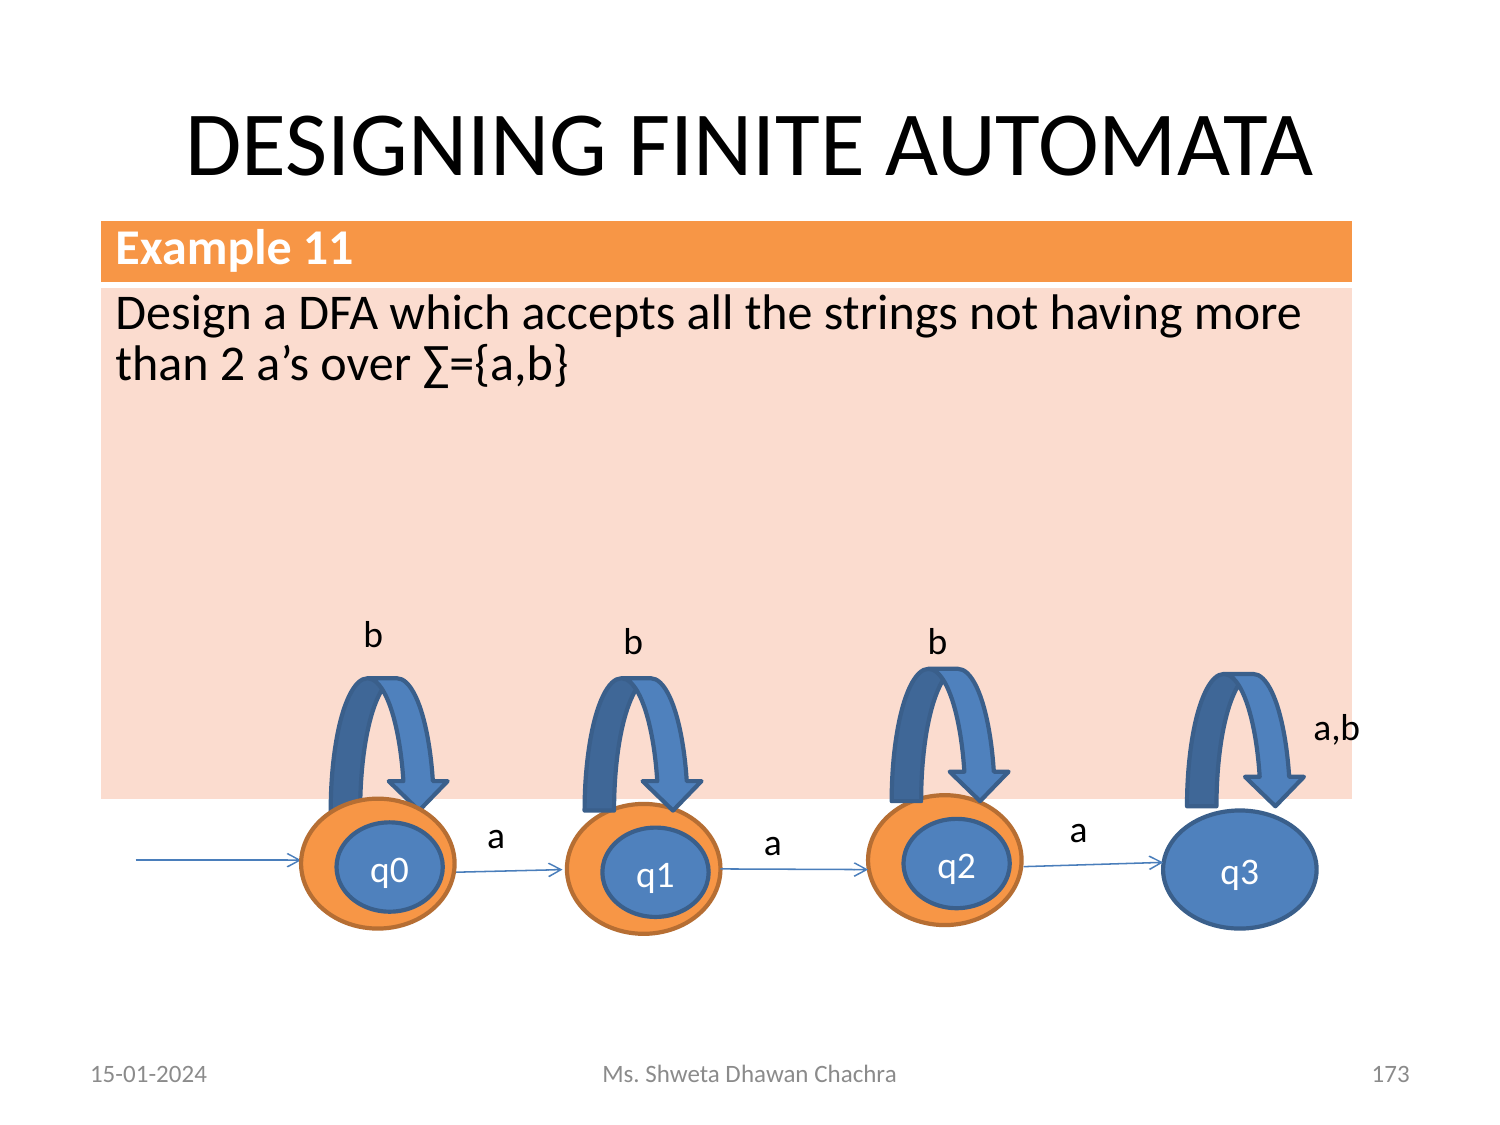

# DESIGNING FINITE AUTOMATA
| Example 11 |
| --- |
| Design a DFA which accepts all the strings not having more than 2 a’s over ∑={a,b} |
b
b
b

a,b

q2
a

q0
a

q1
a
q3
15-01-2024
Ms. Shweta Dhawan Chachra
173